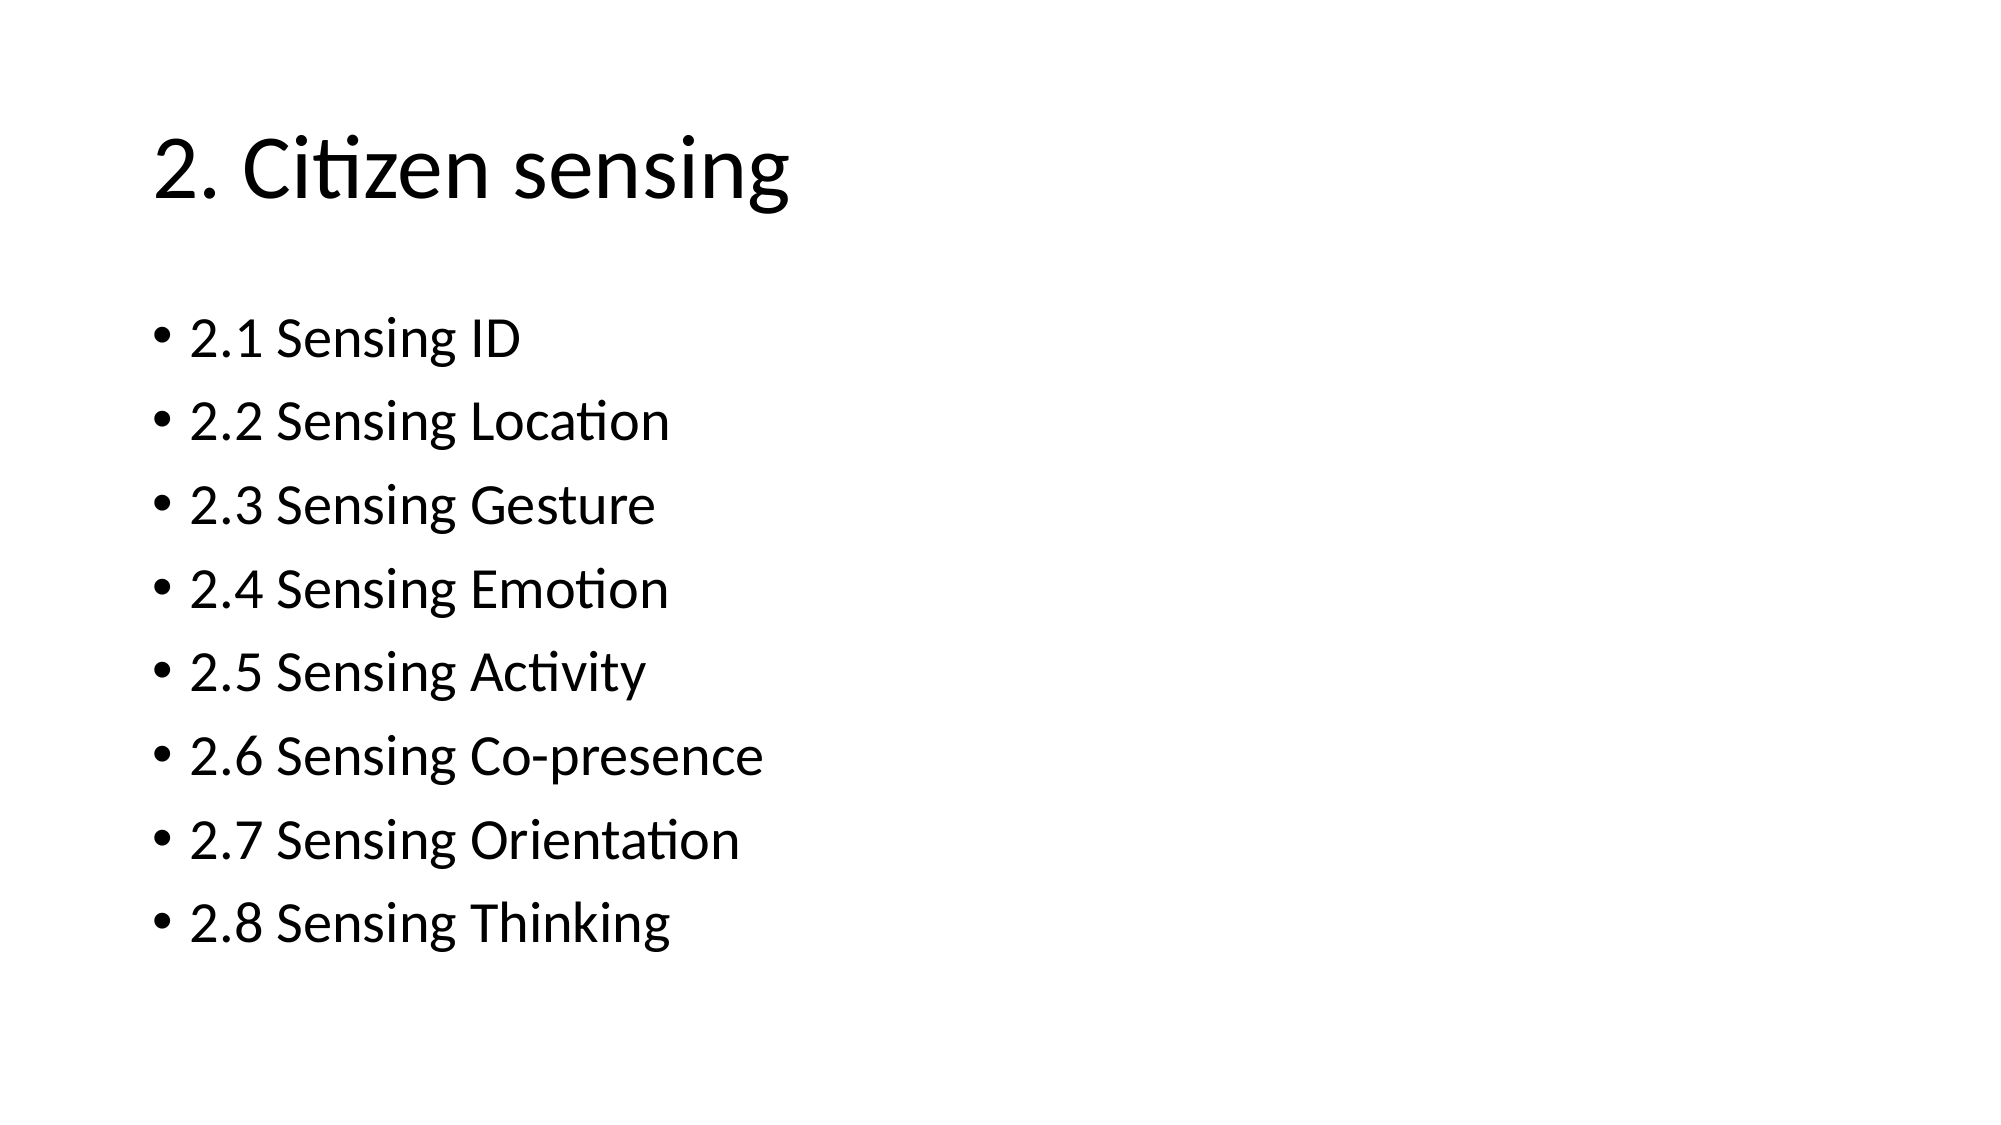

# 2. Citizen sensing
2.1 Sensing ID
2.2 Sensing Location
2.3 Sensing Gesture
2.4 Sensing Emotion
2.5 Sensing Activity
2.6 Sensing Co-presence
2.7 Sensing Orientation
2.8 Sensing Thinking